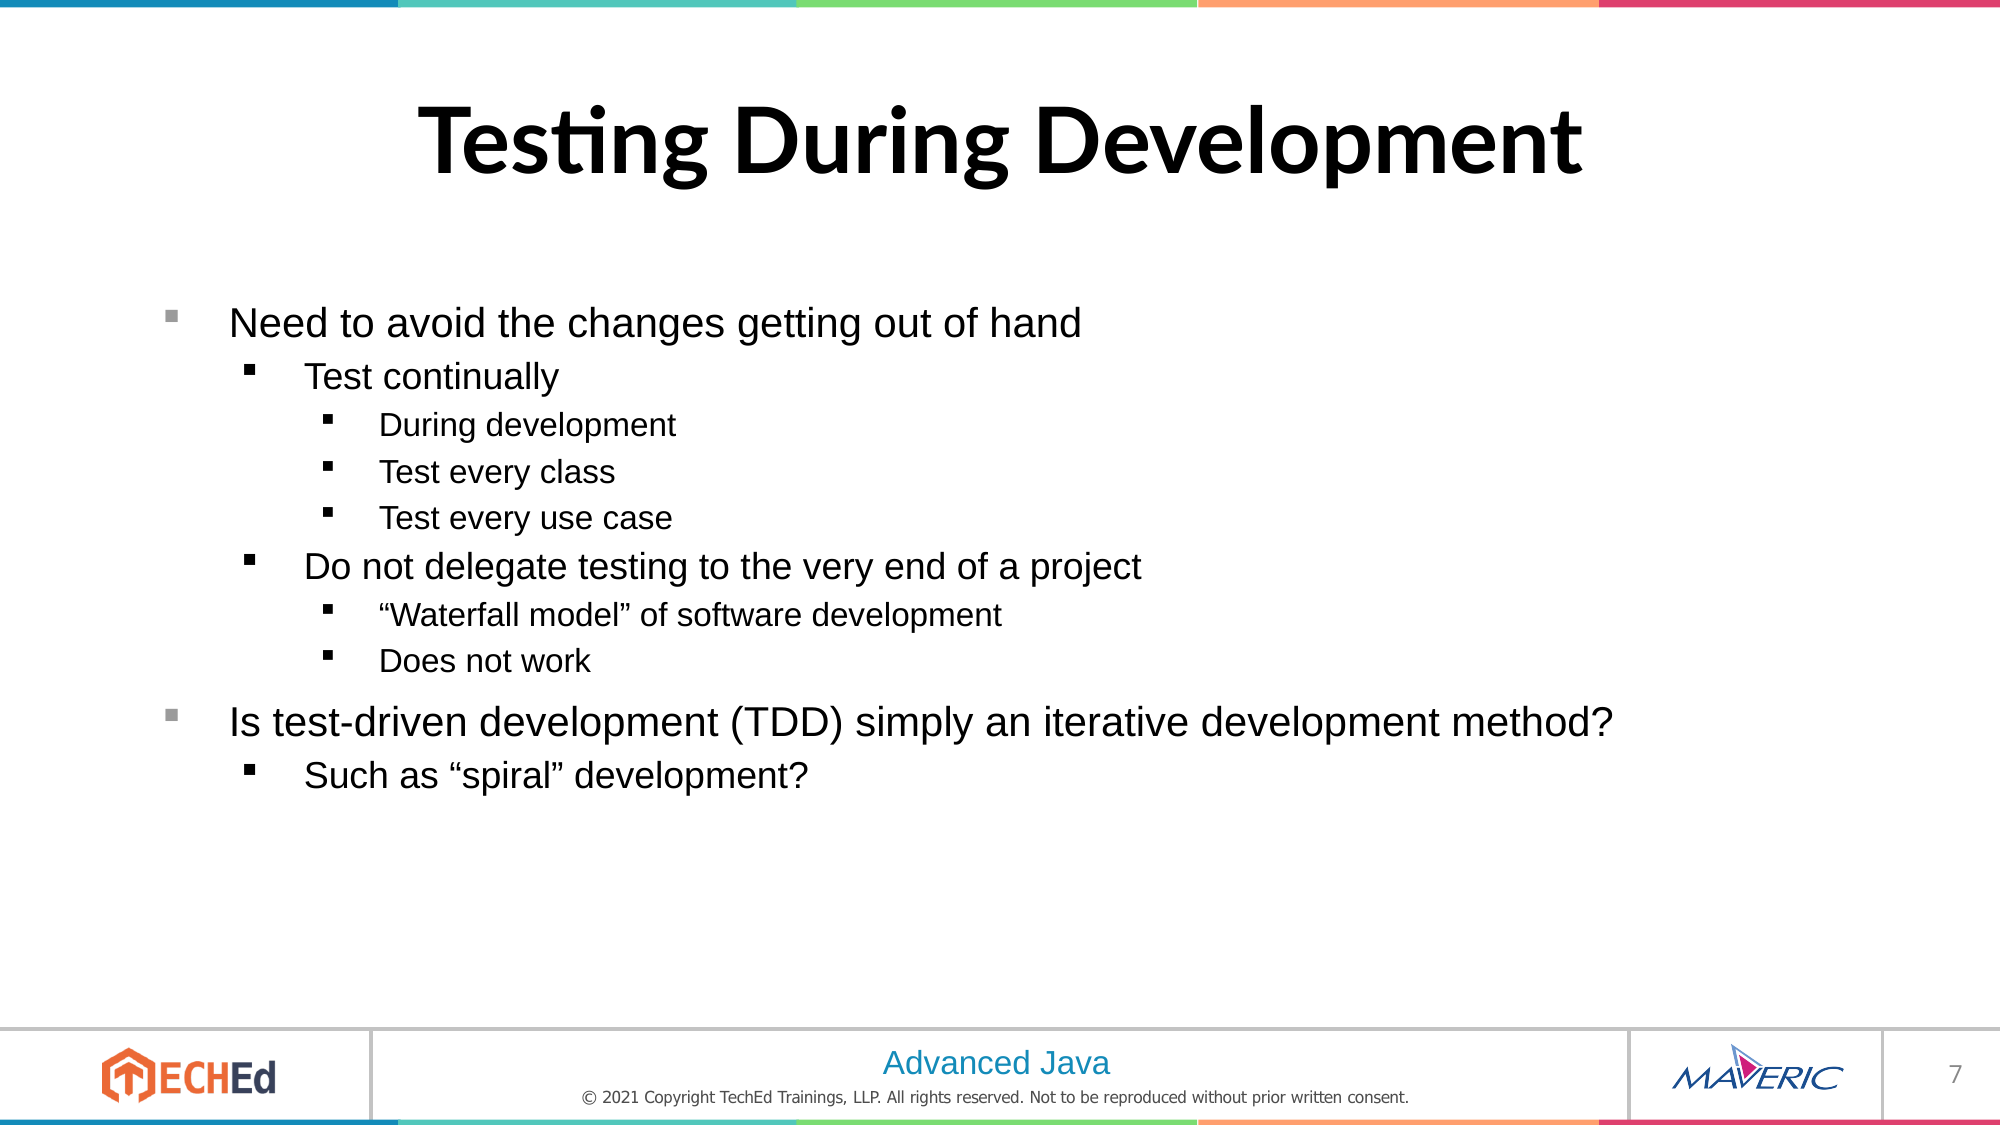

# Testing During Development
Need to avoid the changes getting out of hand
Test continually
During development
Test every class
Test every use case
Do not delegate testing to the very end of a project
“Waterfall model” of software development
Does not work
Is test-driven development (TDD) simply an iterative development method?
Such as “spiral” development?